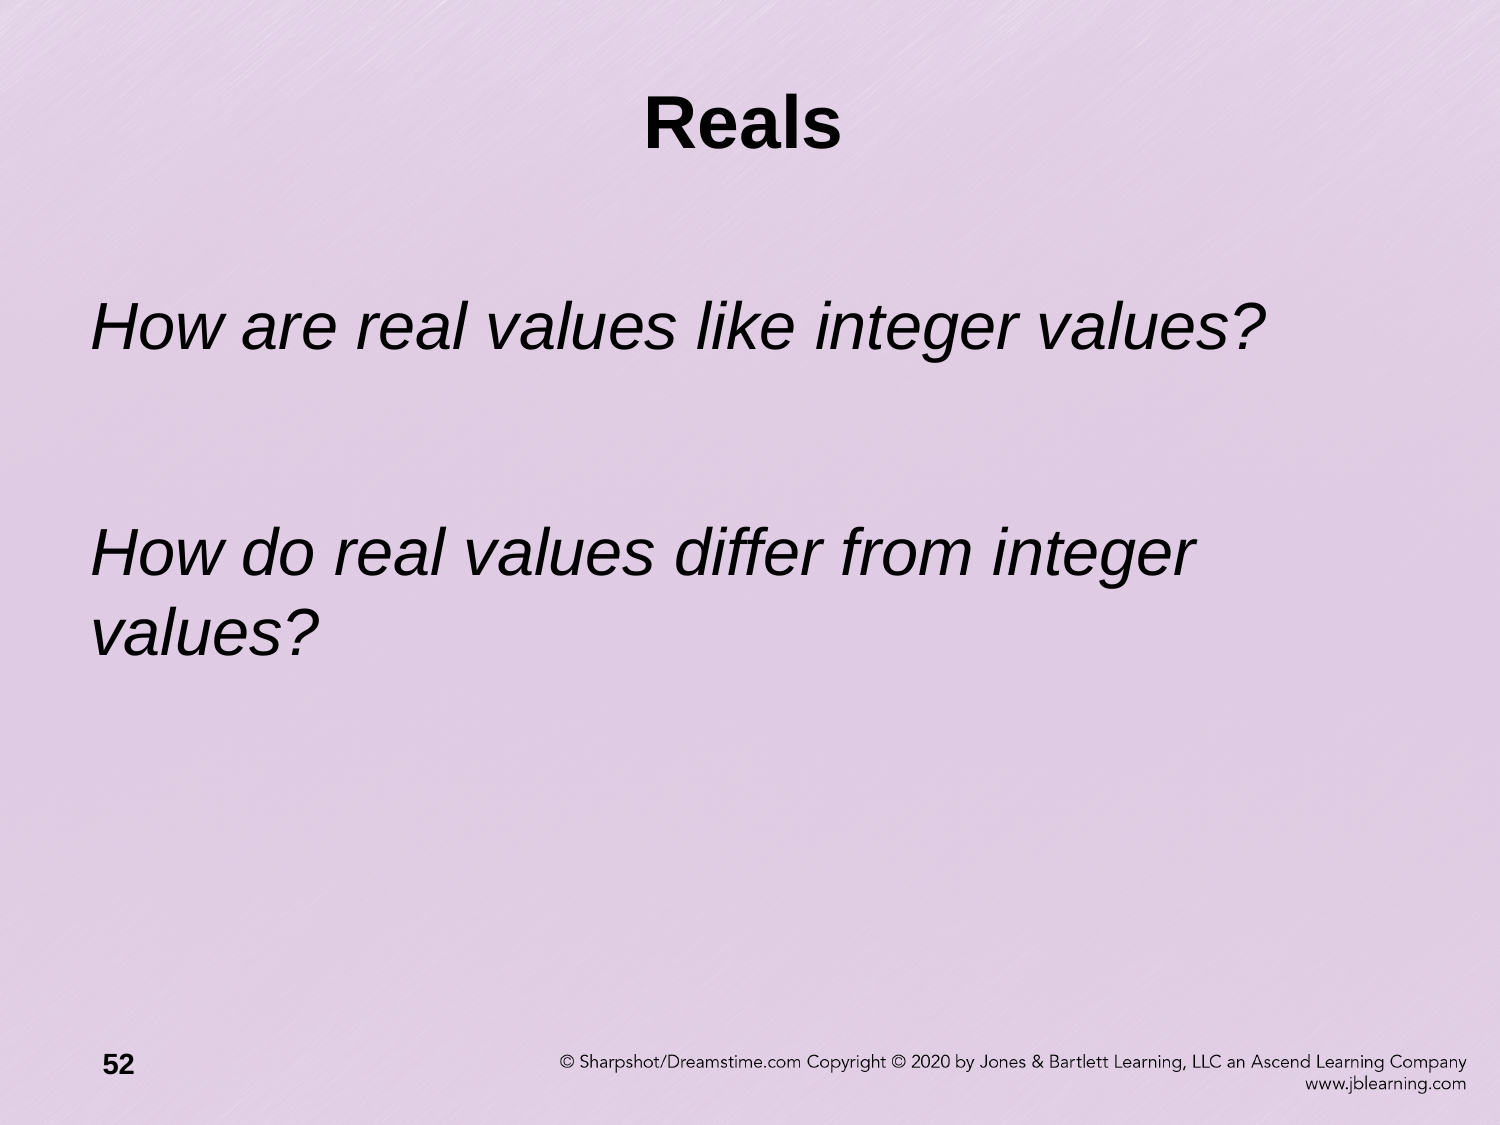

# Reals
How are real values like integer values?

How do real values differ from integer values?
52